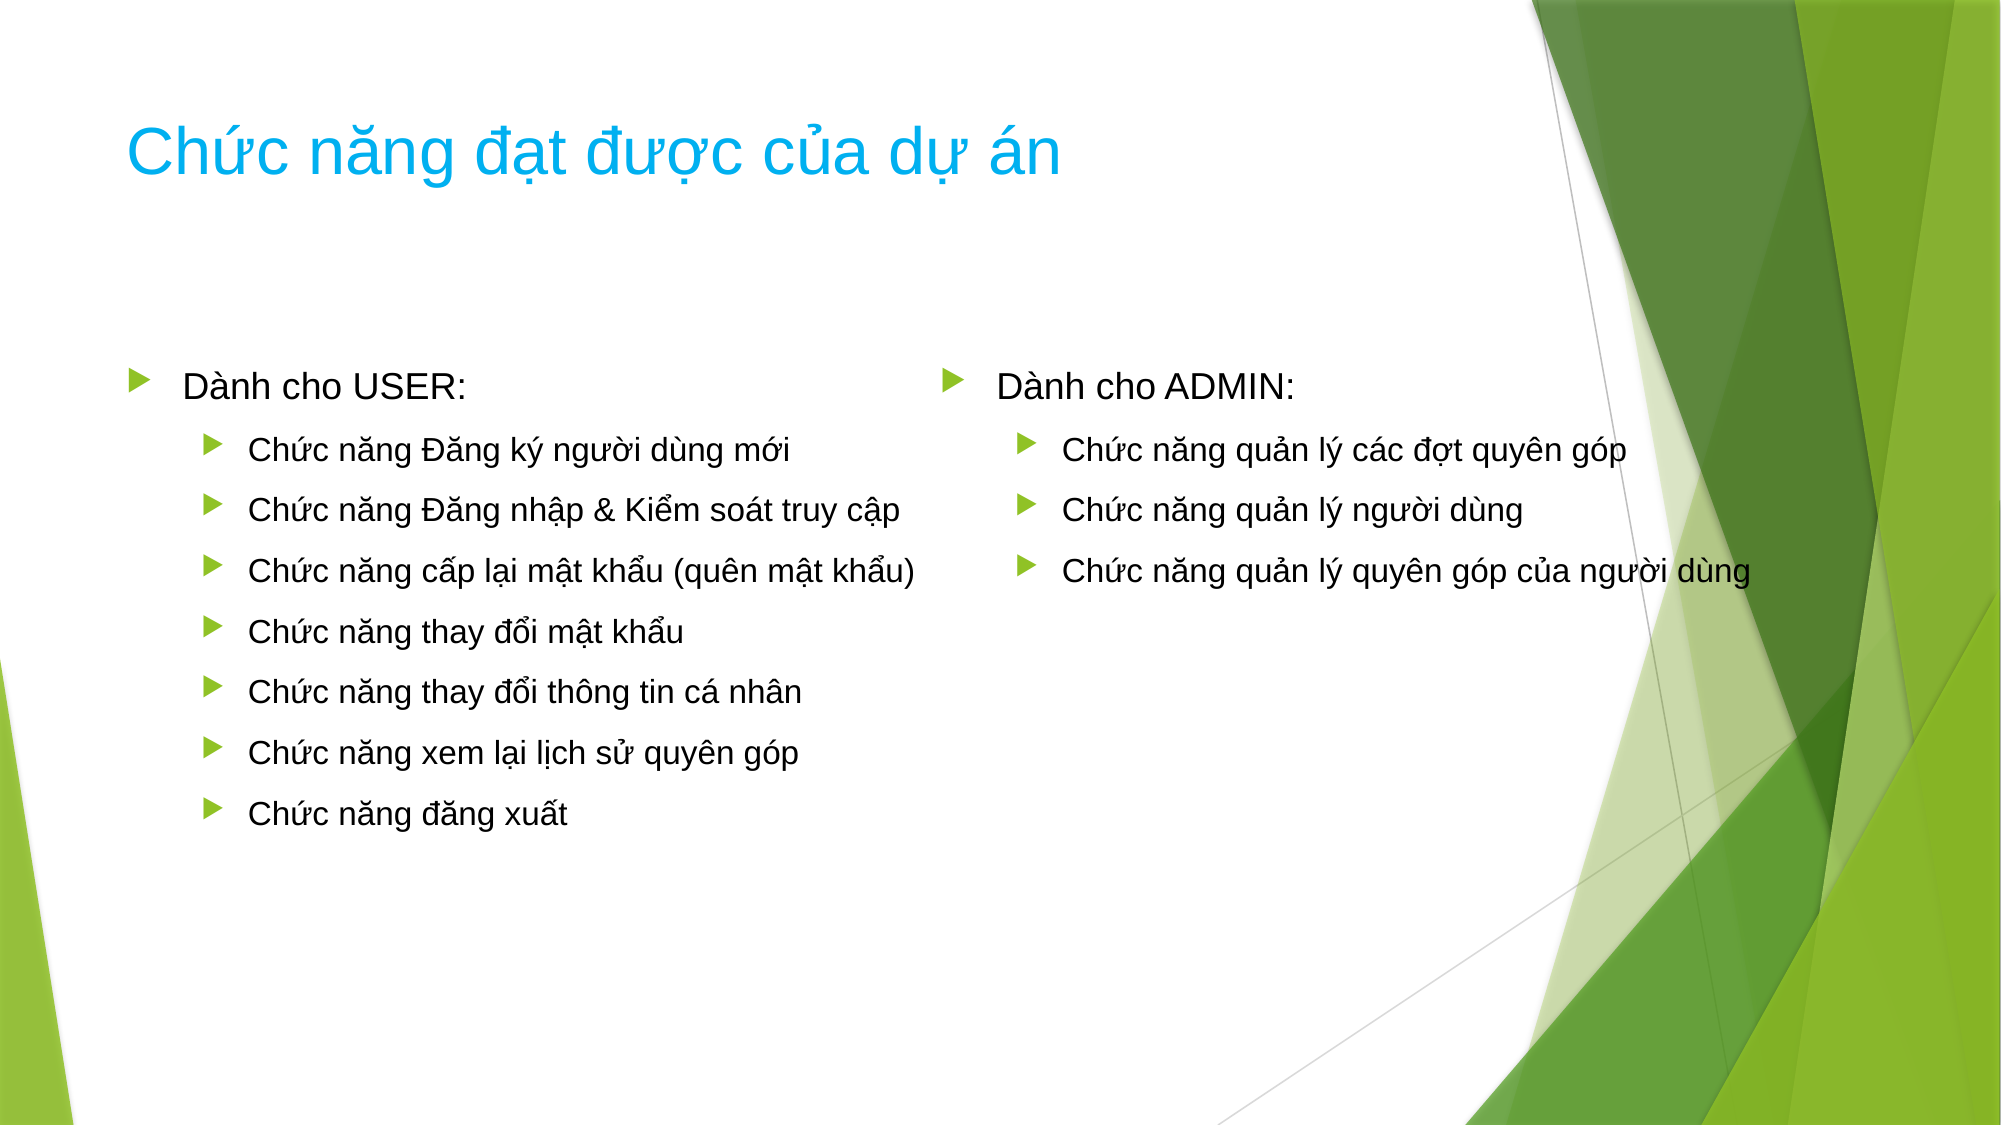

# Chức năng đạt được của dự án
Dành cho ADMIN:
Chức năng quản lý các đợt quyên góp
Chức năng quản lý người dùng
Chức năng quản lý quyên góp của người dùng
Dành cho USER:
Chức năng Đăng ký người dùng mới
Chức năng Đăng nhập & Kiểm soát truy cập
Chức năng cấp lại mật khẩu (quên mật khẩu)
Chức năng thay đổi mật khẩu
Chức năng thay đổi thông tin cá nhân
Chức năng xem lại lịch sử quyên góp
Chức năng đăng xuất